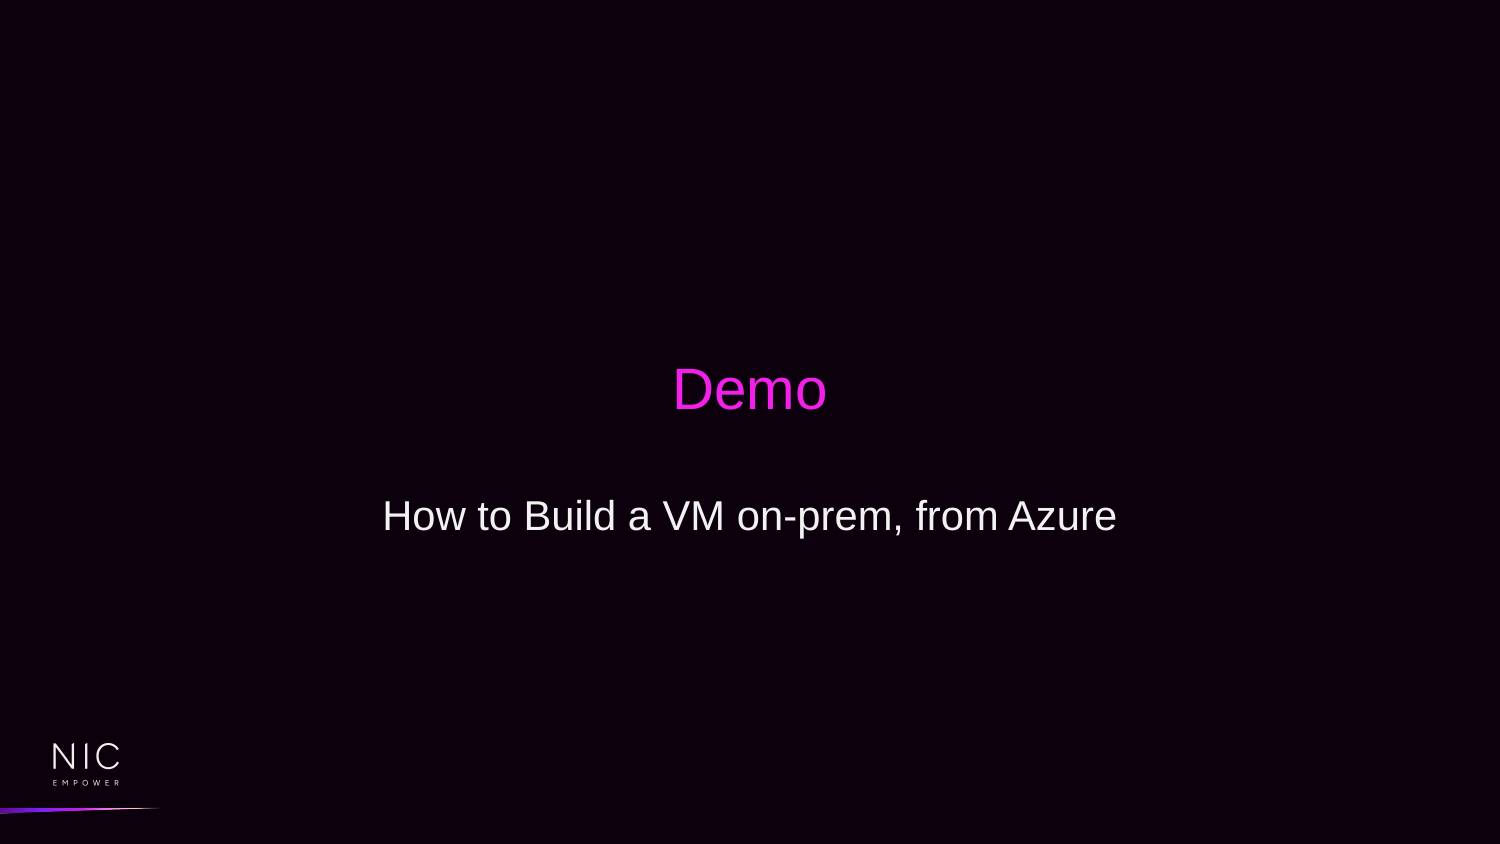

# Demo
How to Build a VM on-prem, from Azure